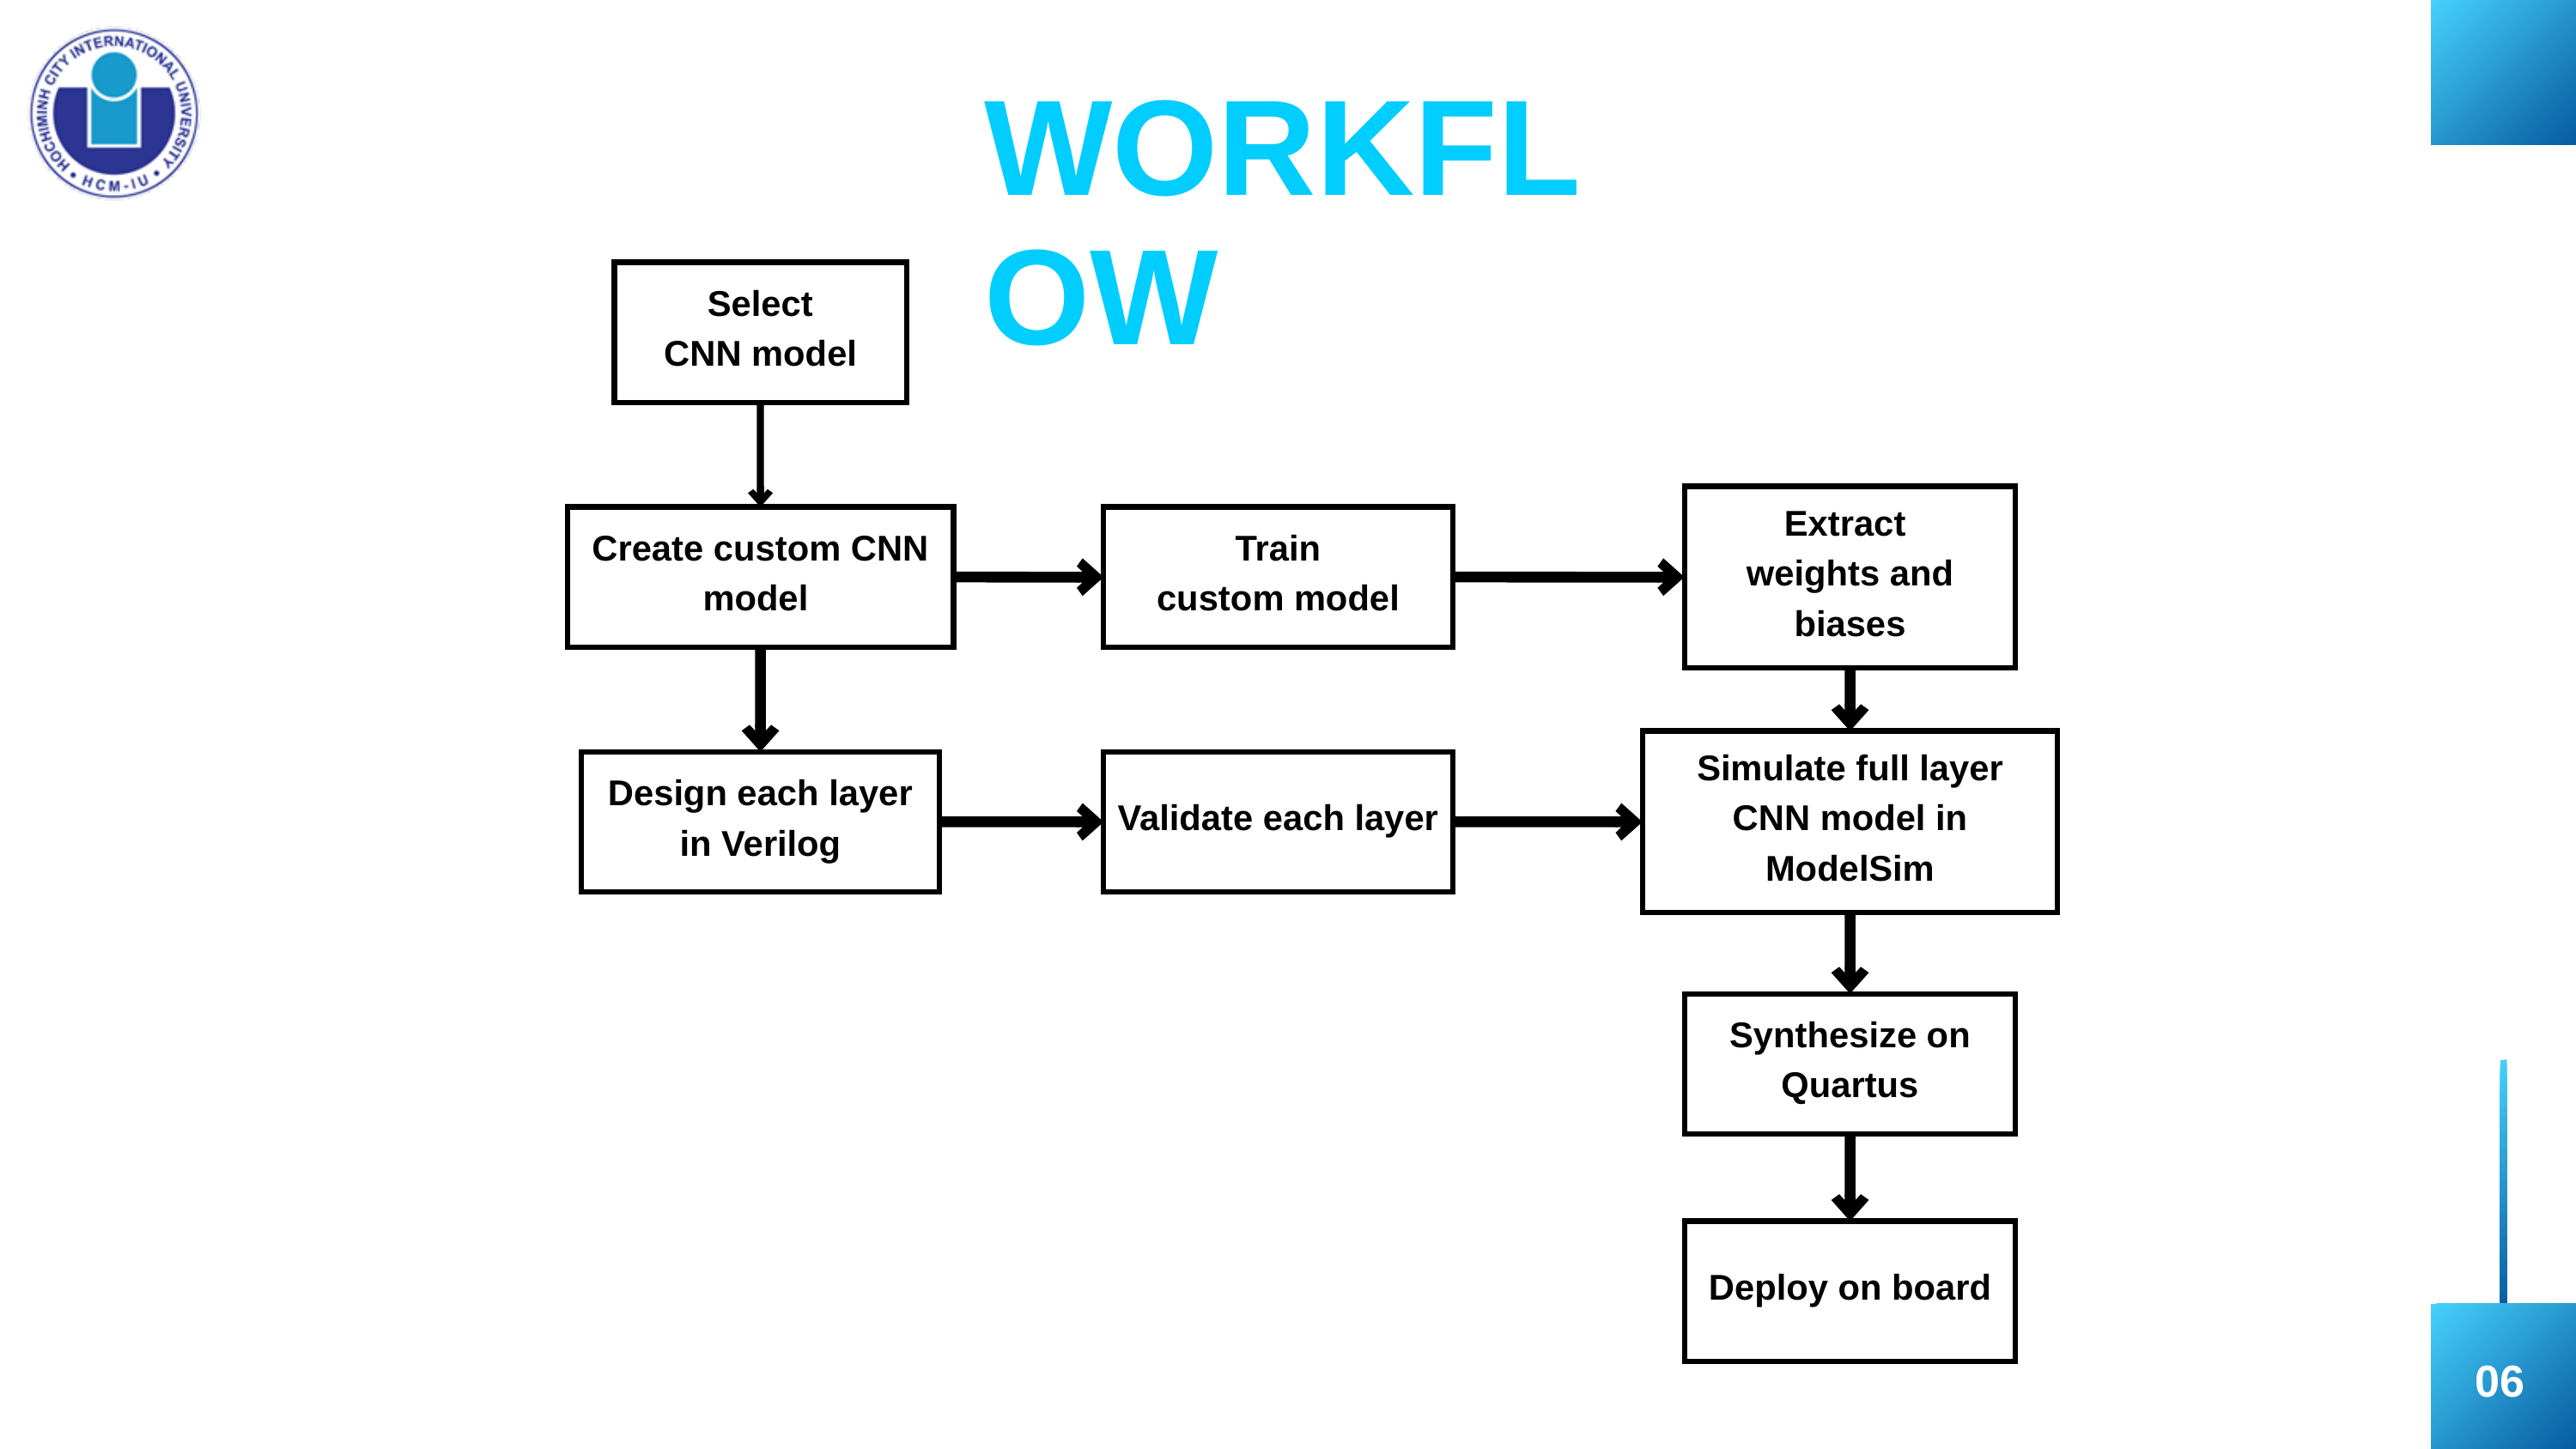

WORKFLOW

Select
CNN model

Extract
weights and biases

Create custom CNN model

Train
custom model

Simulate full layer CNN model in ModelSim

Design each layer in Verilog

Validate each layer

Synthesize on Quartus

Deploy on board

06